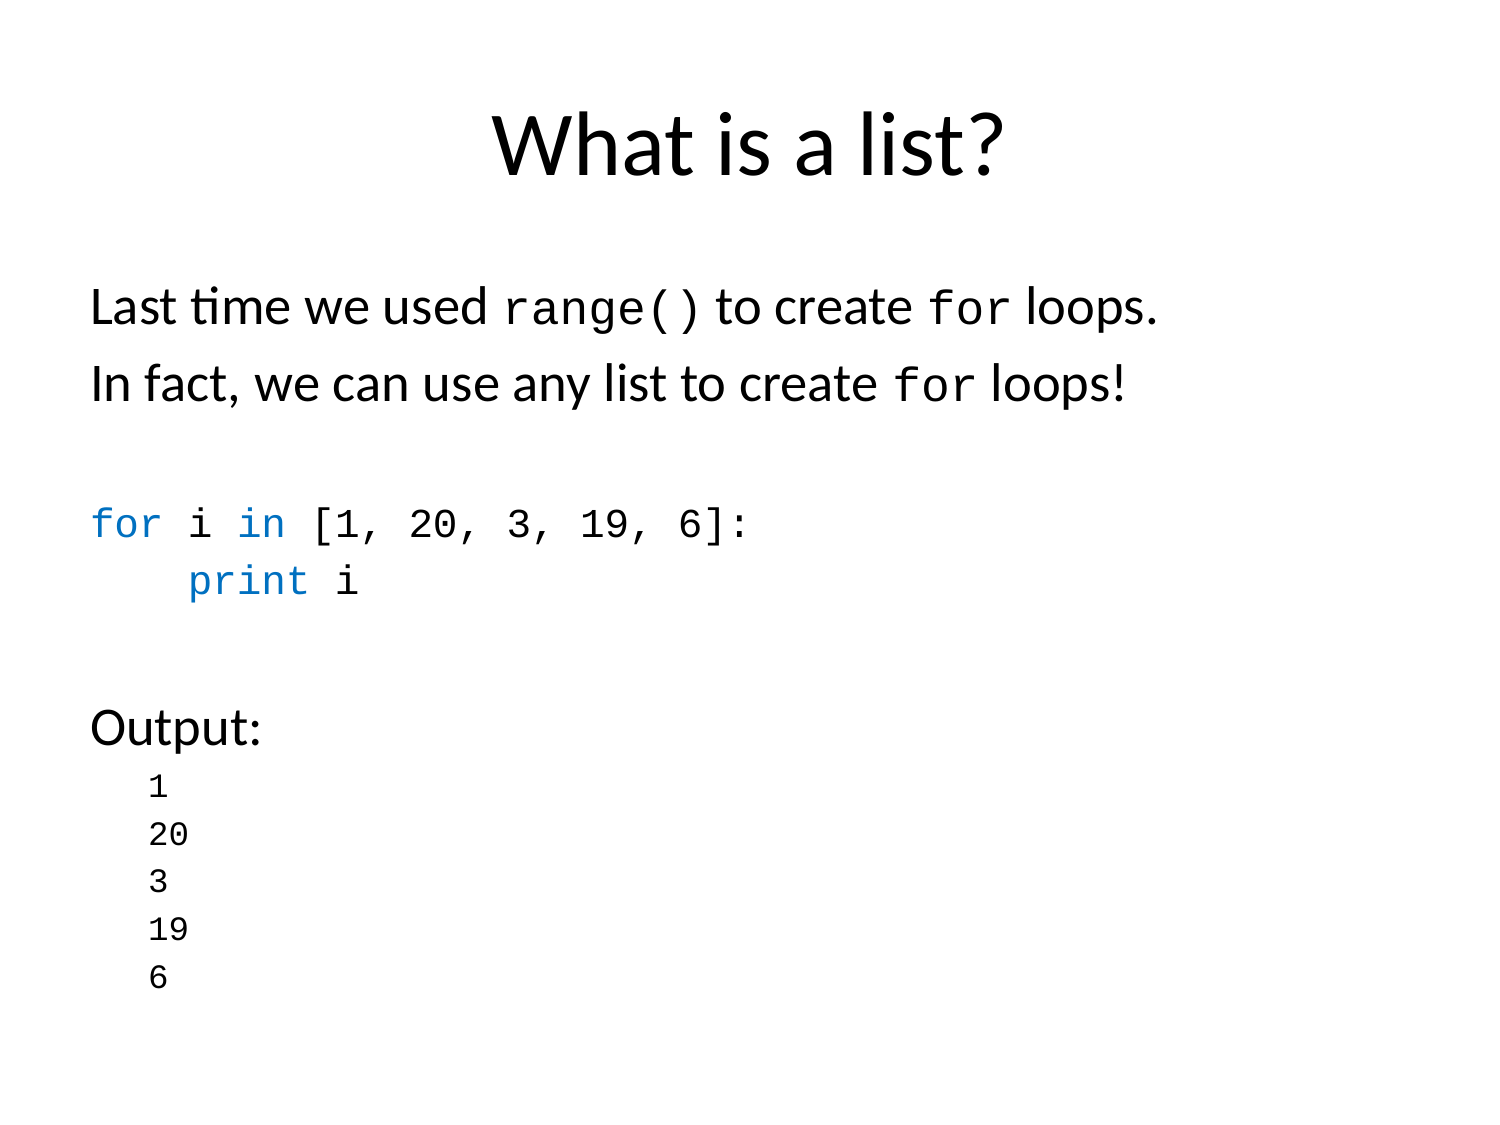

# What is a list?
Last time we used range() to create for loops.
In fact, we can use any list to create for loops!

for i in [1, 20, 3, 19, 6]:
    print i

Output:
1
20
3
19
6